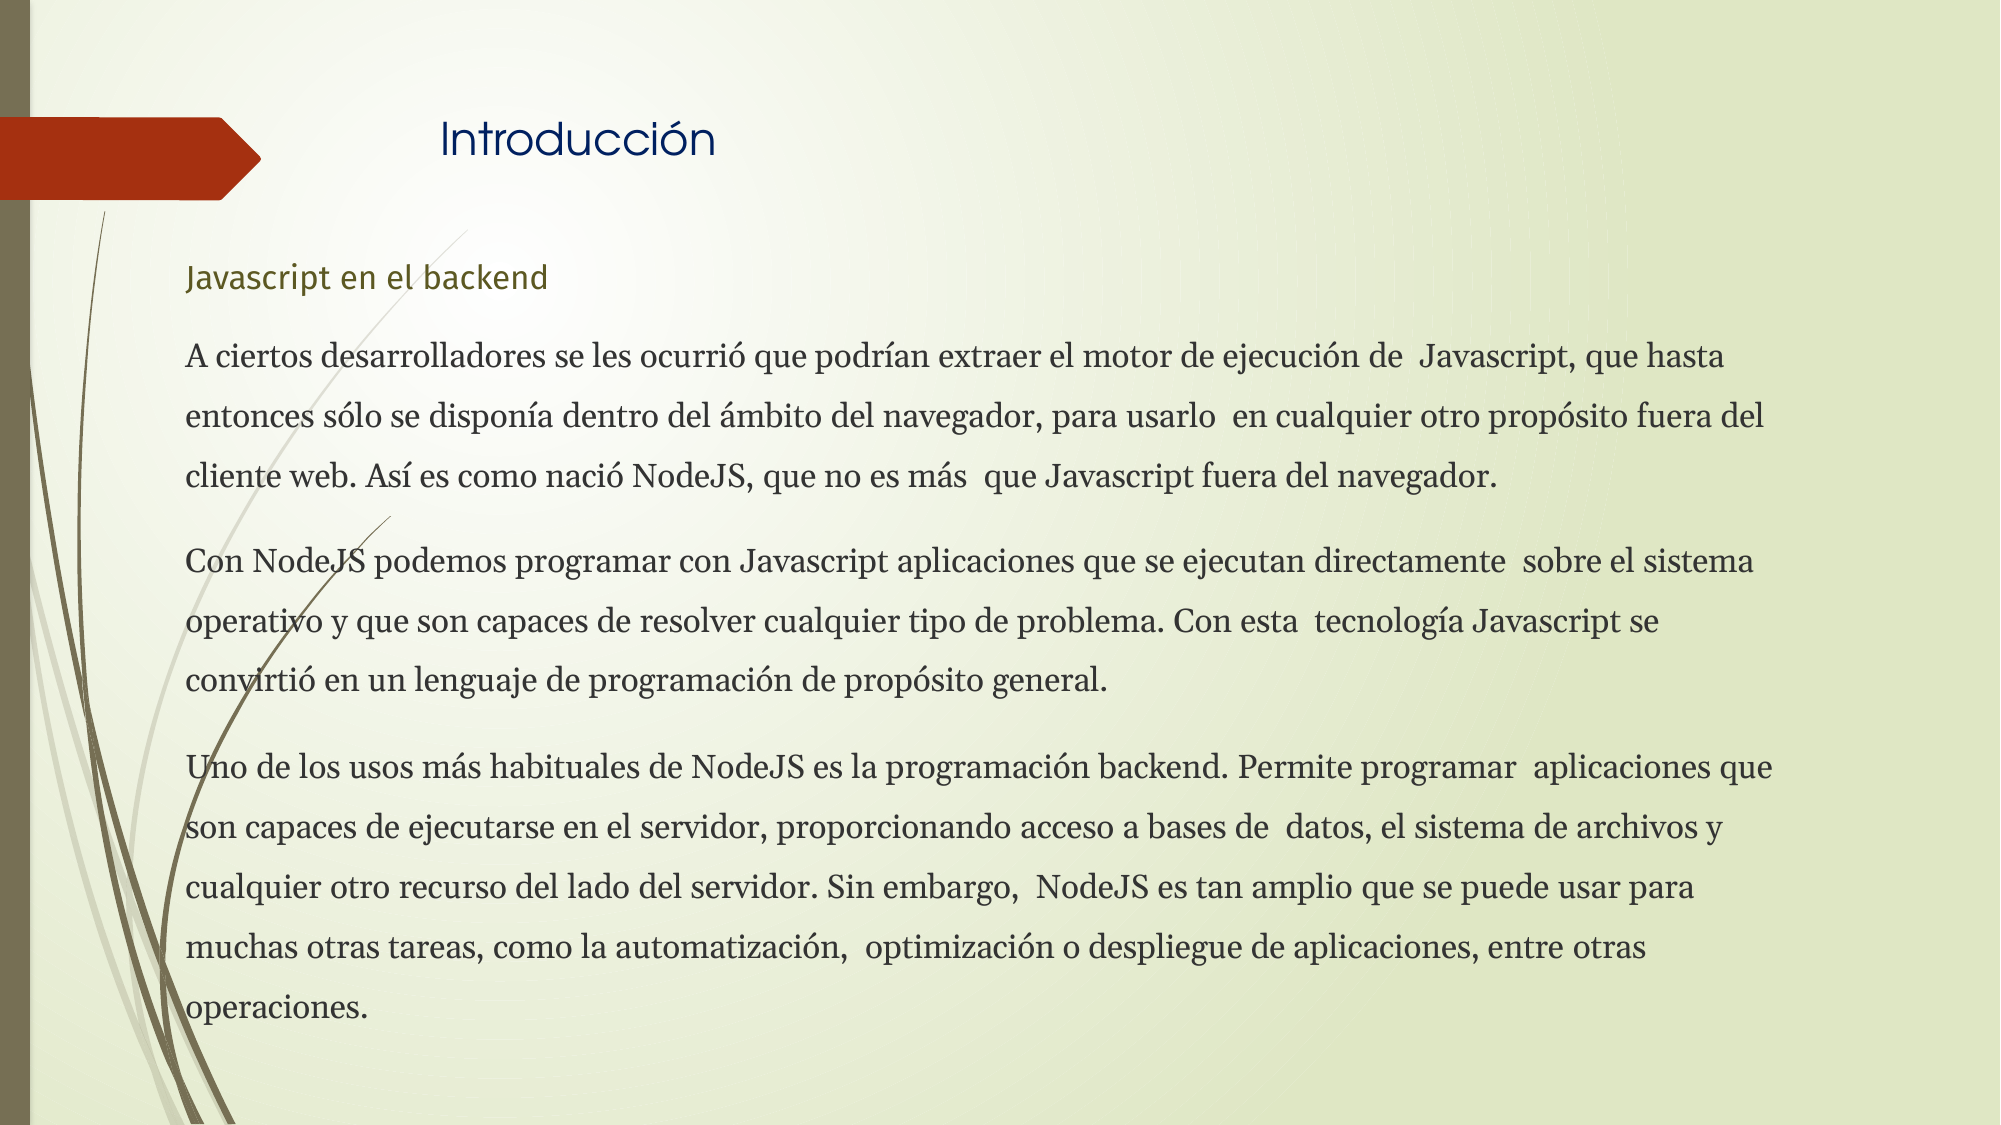

# Introducción
Javascript en el backend
A ciertos desarrolladores se les ocurrió que podrían extraer el motor de ejecución de  Javascript, que hasta entonces sólo se disponía dentro del ámbito del navegador, para usarlo  en cualquier otro propósito fuera del cliente web. Así es como nació NodeJS, que no es más  que Javascript fuera del navegador.
Con NodeJS podemos programar con Javascript aplicaciones que se ejecutan directamente  sobre el sistema operativo y que son capaces de resolver cualquier tipo de problema. Con esta  tecnología Javascript se convirtió en un lenguaje de programación de propósito general.
Uno de los usos más habituales de NodeJS es la programación backend. Permite programar  aplicaciones que son capaces de ejecutarse en el servidor, proporcionando acceso a bases de  datos, el sistema de archivos y cualquier otro recurso del lado del servidor. Sin embargo,  NodeJS es tan amplio que se puede usar para muchas otras tareas, como la automatización,  optimización o despliegue de aplicaciones, entre otras operaciones.